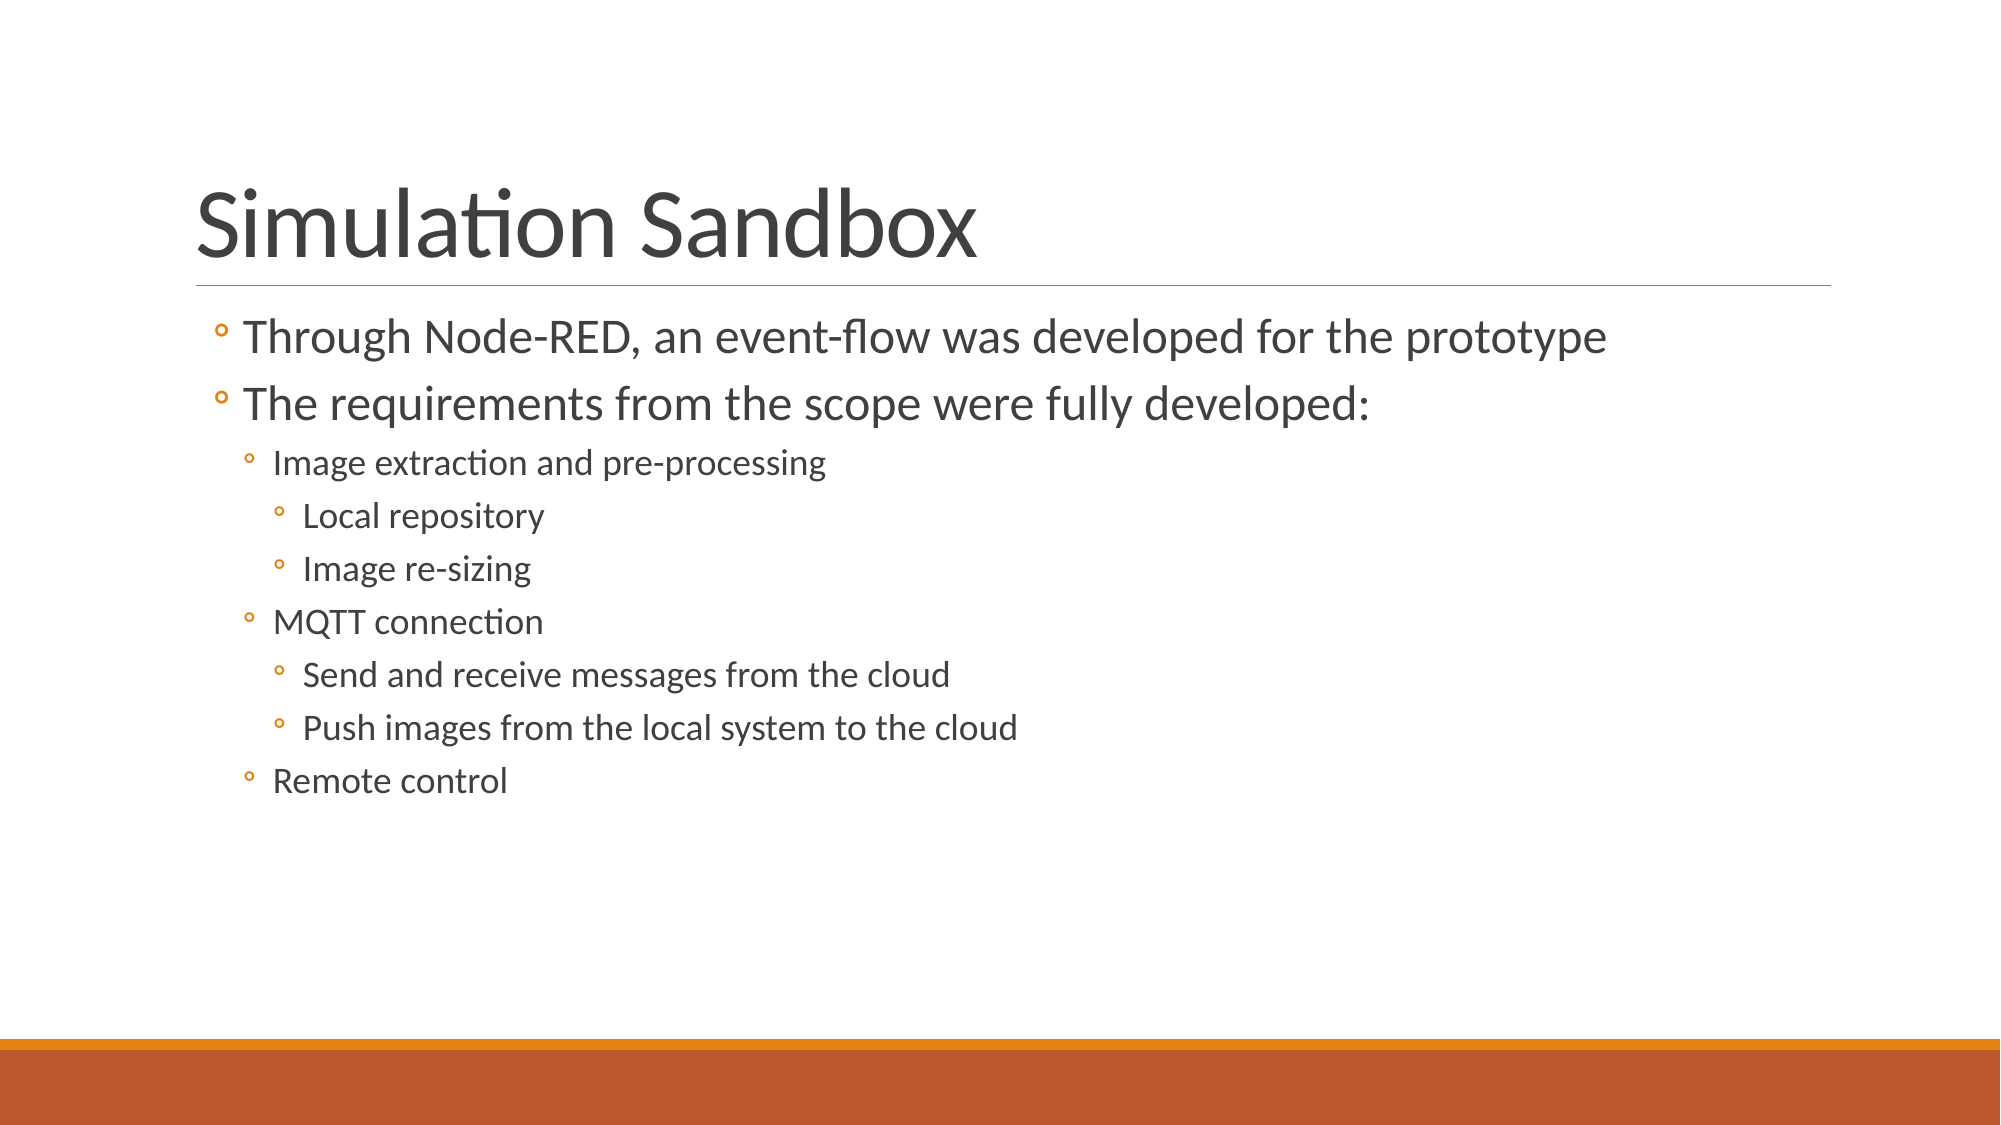

# Simulation Sandbox
Through Node-RED, an event-flow was developed for the prototype
The requirements from the scope were fully developed:
Image extraction and pre-processing
Local repository
Image re-sizing
MQTT connection
Send and receive messages from the cloud
Push images from the local system to the cloud
Remote control